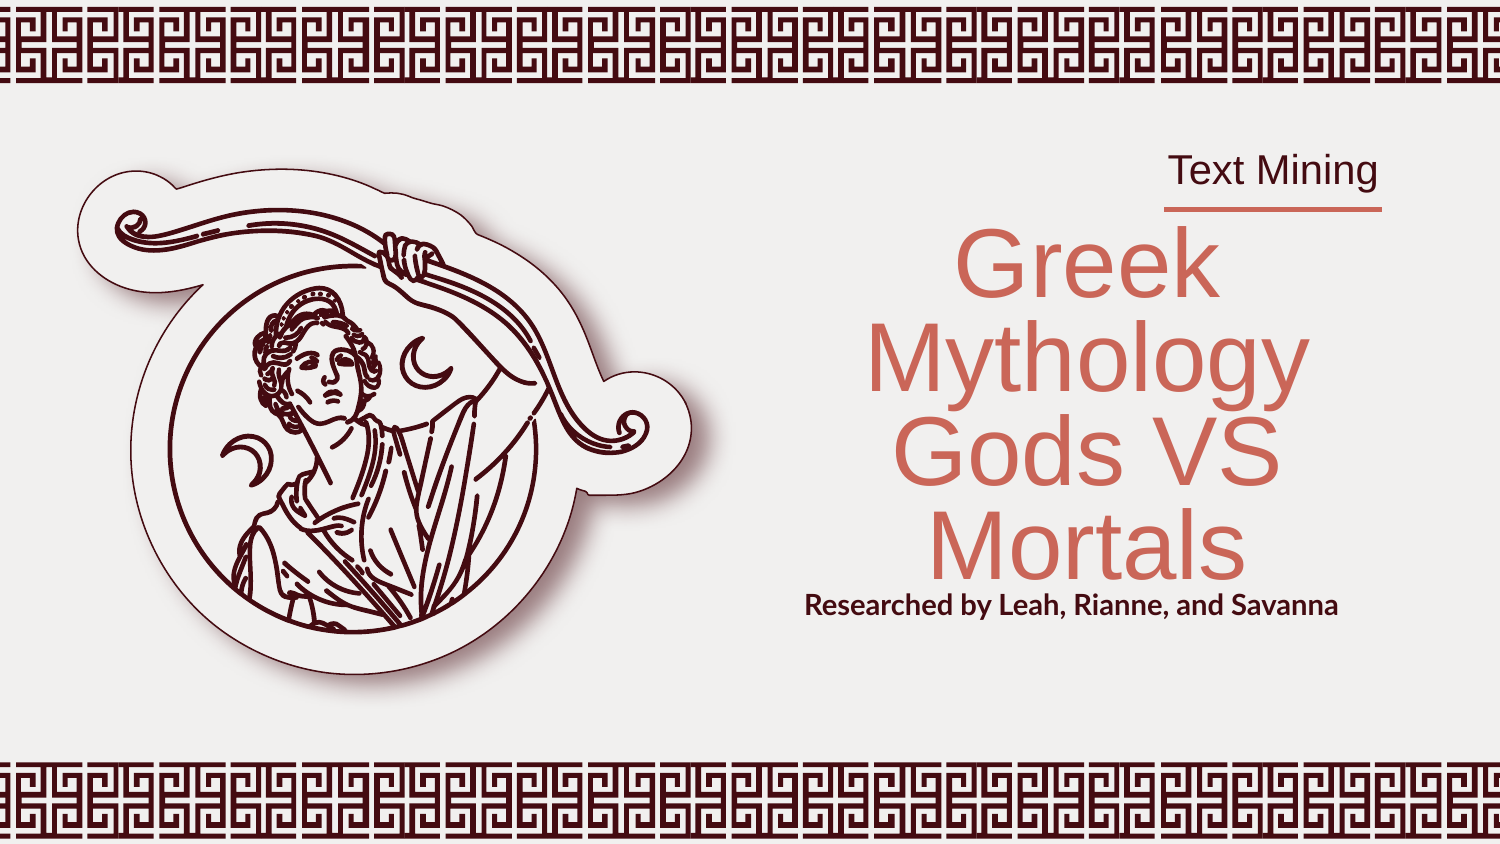

Text Mining

# Greek Mythology
Gods VS Mortals
Researched by Leah, Rianne, and Savanna